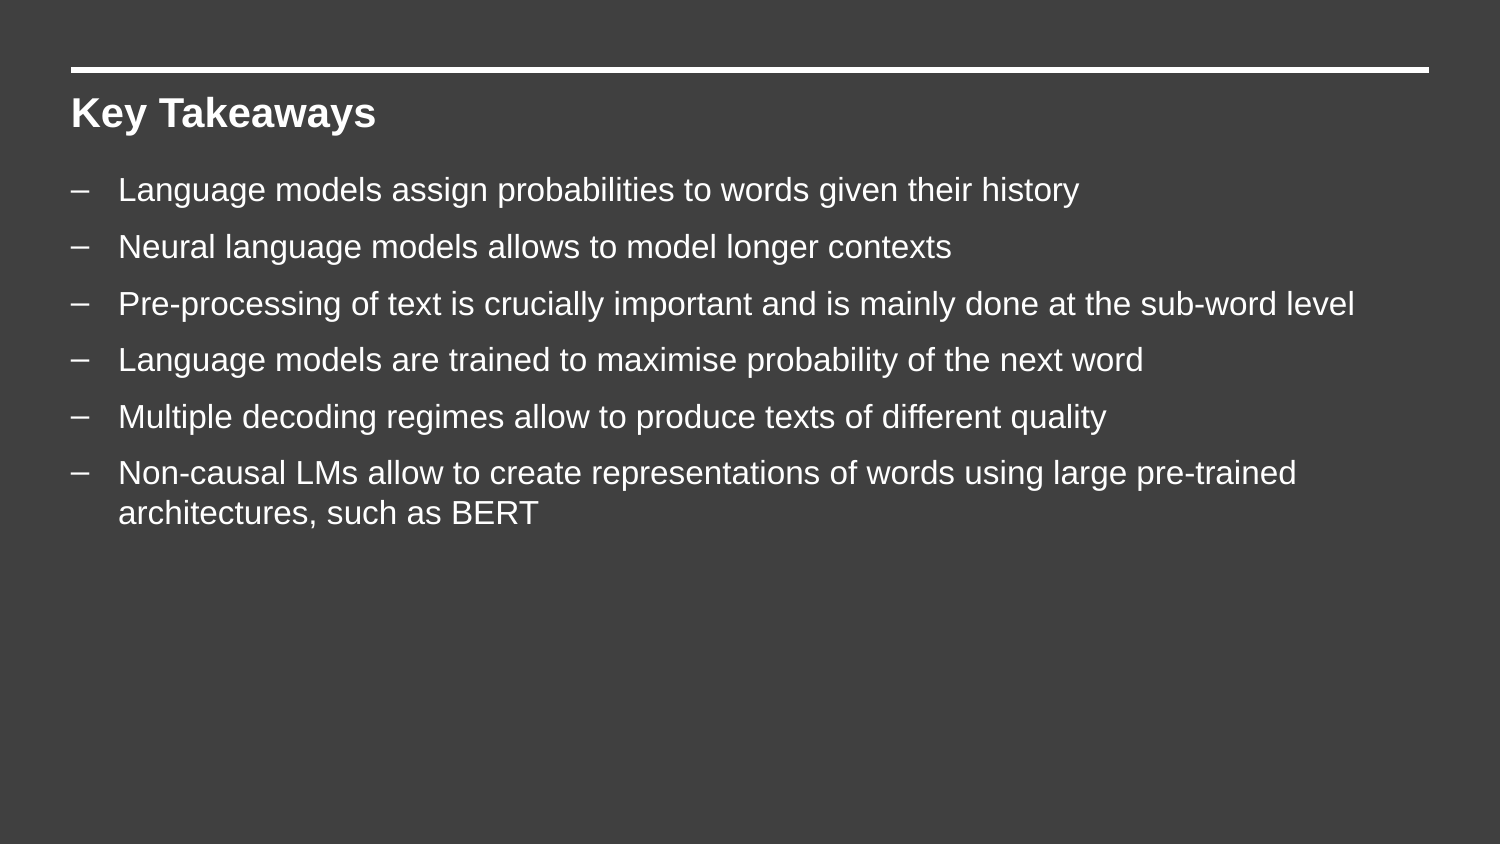

Key Takeaways

Language models assign probabilities to words given their history
Neural language models allows to model longer contexts
Pre-processing of text is crucially important and is mainly done at the sub-word level
Language models are trained to maximise probability of the next word
Multiple decoding regimes allow to produce texts of different quality
Non-causal LMs allow to create representations of words using large pre-trained architectures, such as BERT